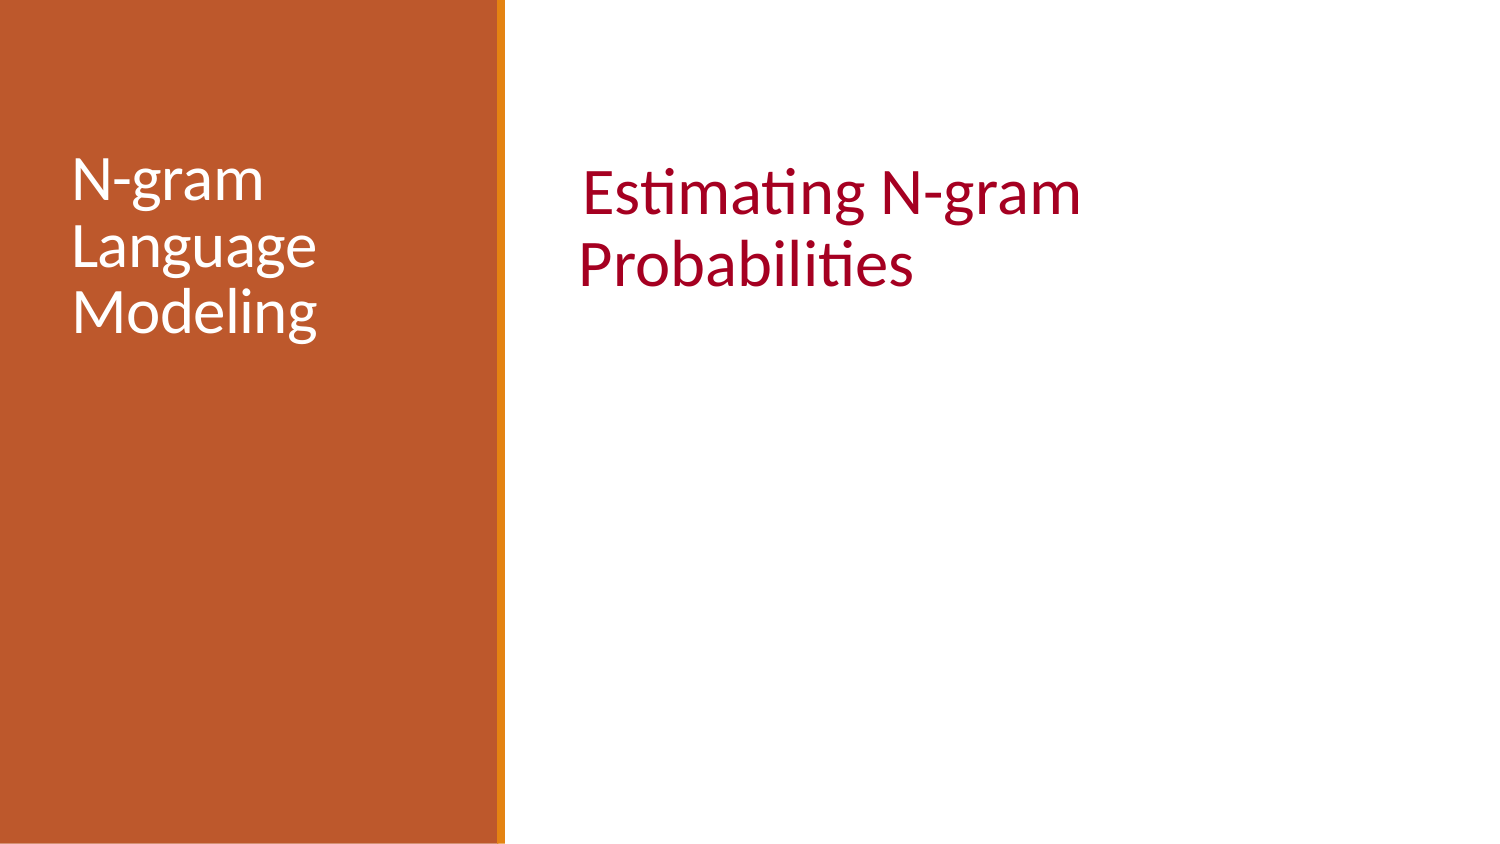

# N-gram Language Modeling

Estimating N-gram Probabilities